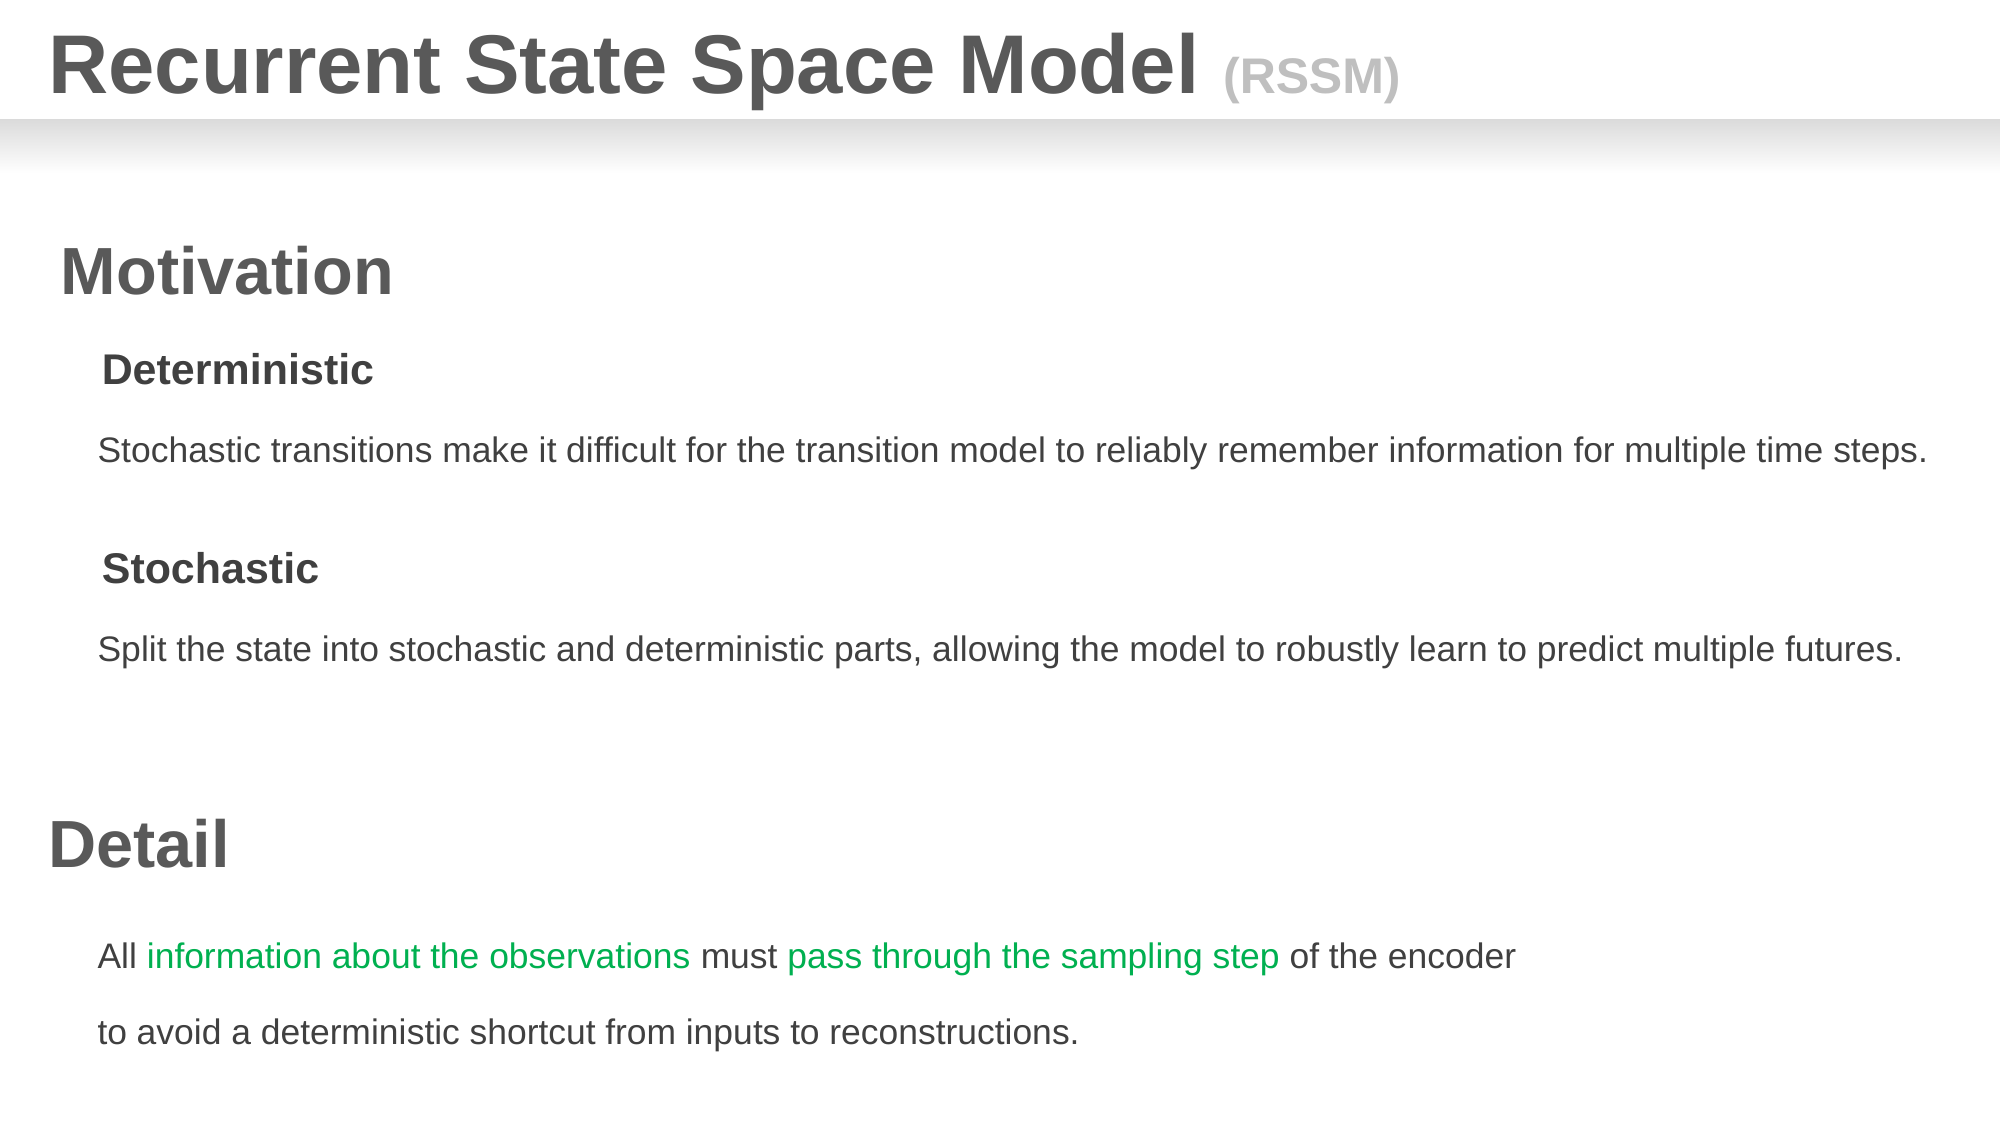

Recurrent State Space Model (RSSM)

Motivation
  Deterministic

  Stochastic transitions make it difficult for the transition model to reliably remember information for multiple time steps.

  Stochastic

  Split the state into stochastic and deterministic parts, allowing the model to robustly learn to predict multiple futures.

  All information about the observations must pass through the sampling step of the encoder

  to avoid a deterministic shortcut from inputs to reconstructions.

Detail